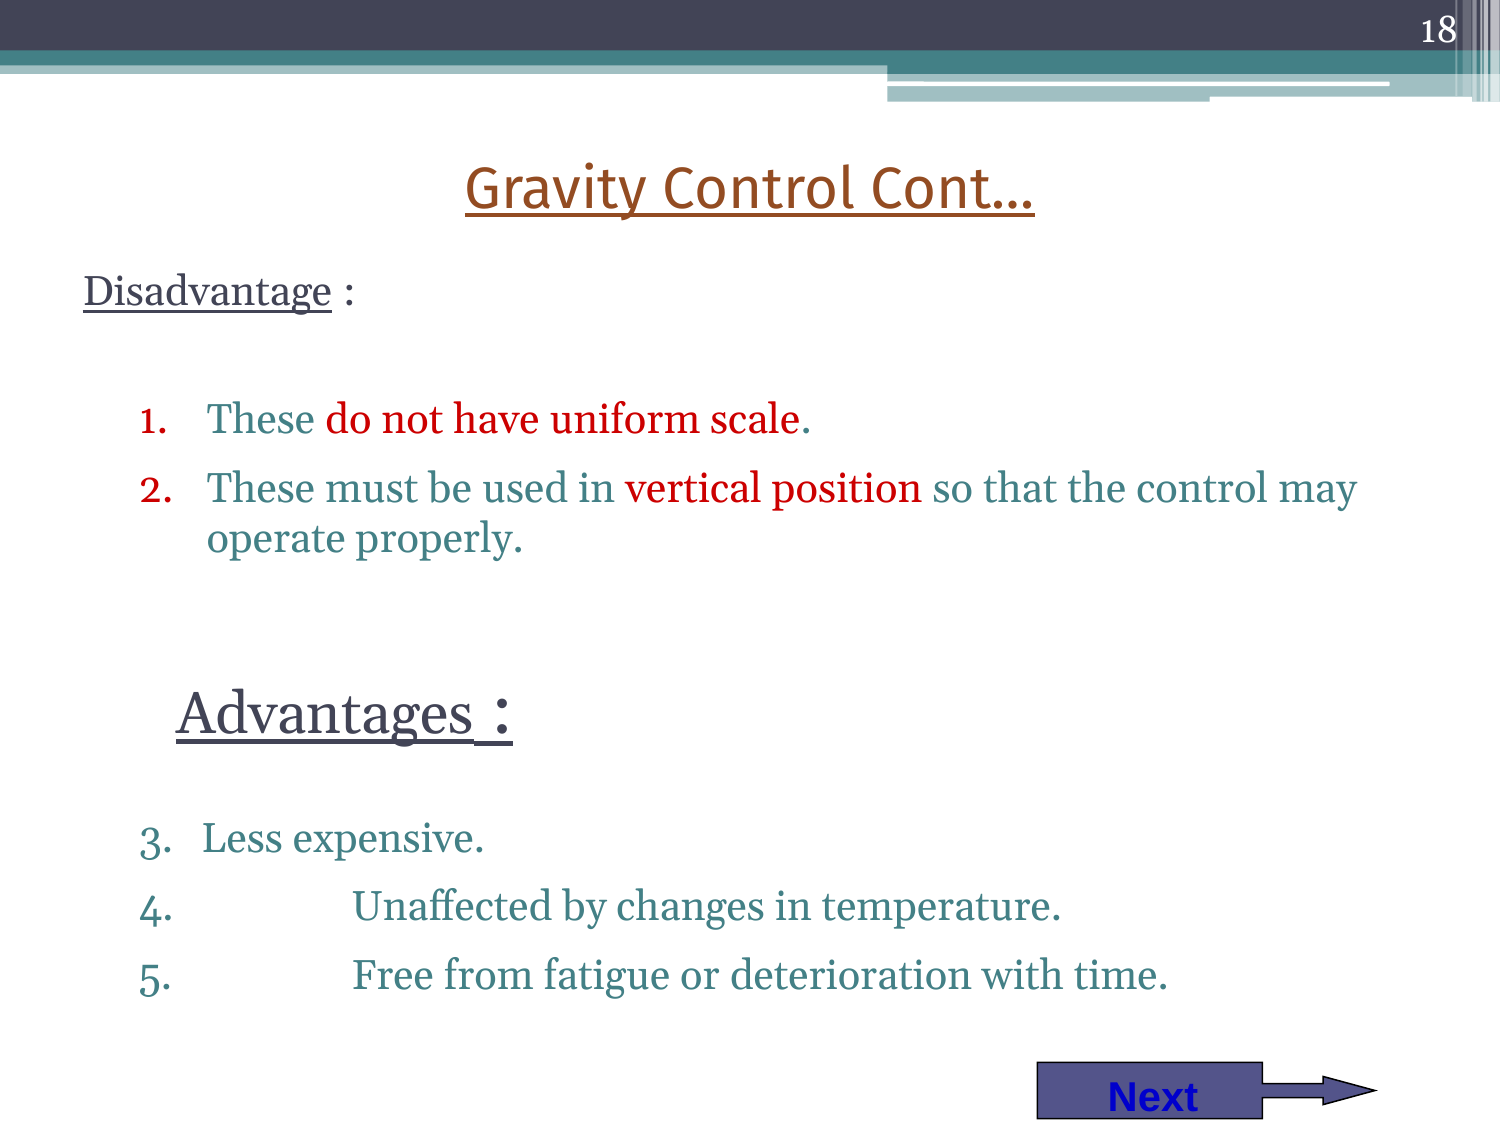

18
# Gravity Control Cont…
Disadvantage :

These do not have uniform scale.
These must be used in vertical position so that the control may operate properly.

	Advantages :

Less expensive.
	Unaffected by changes in temperature.
	Free from fatigue or deterioration with time.

 Next